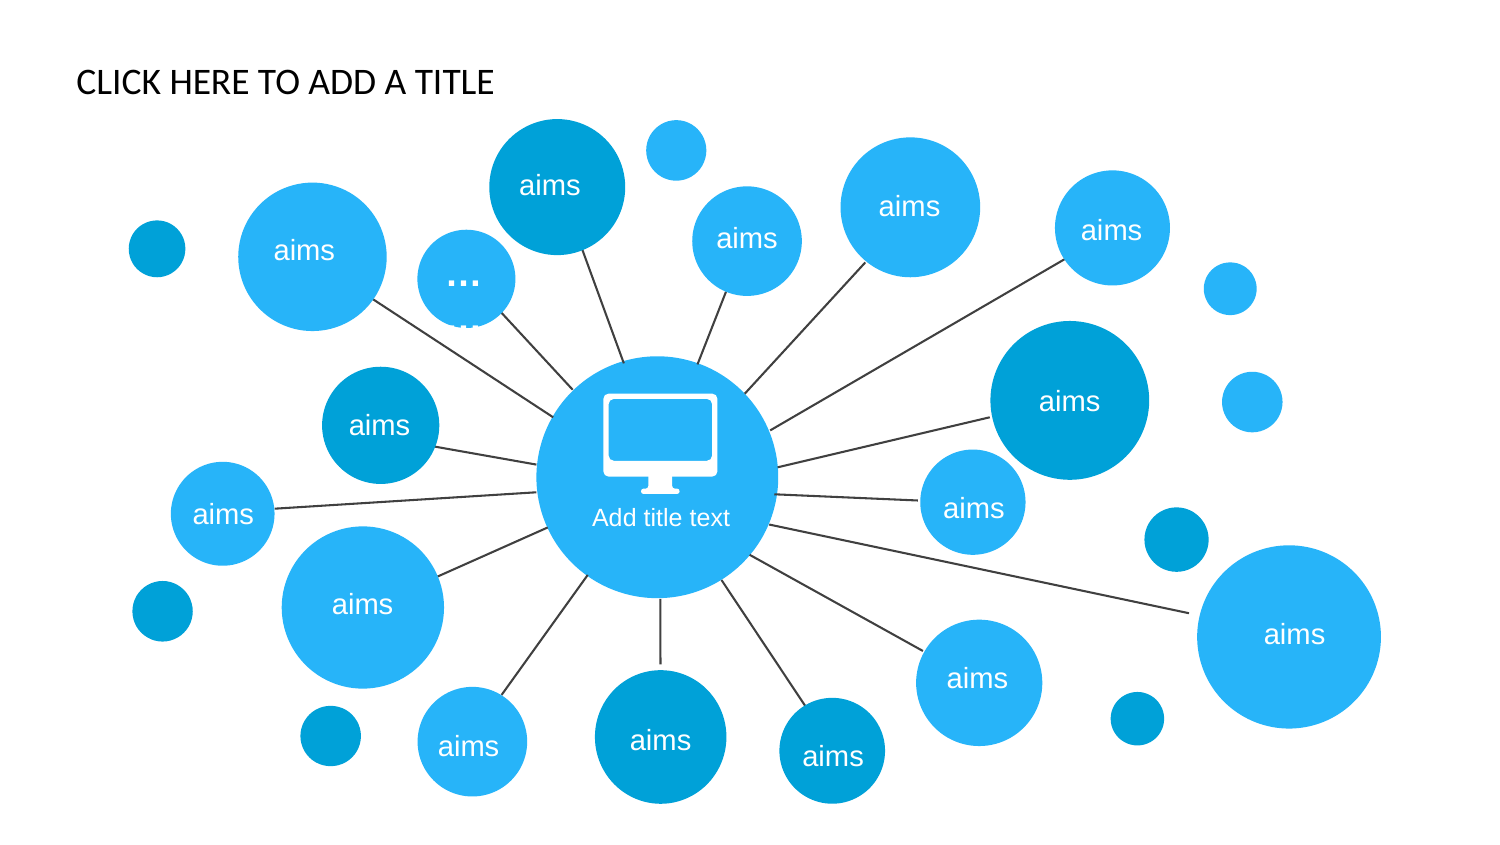

aims

aims

aims

aims

aims

……

aims

aims

aims

aims

Add title text

aims

aims

aims

aims

aims

aims